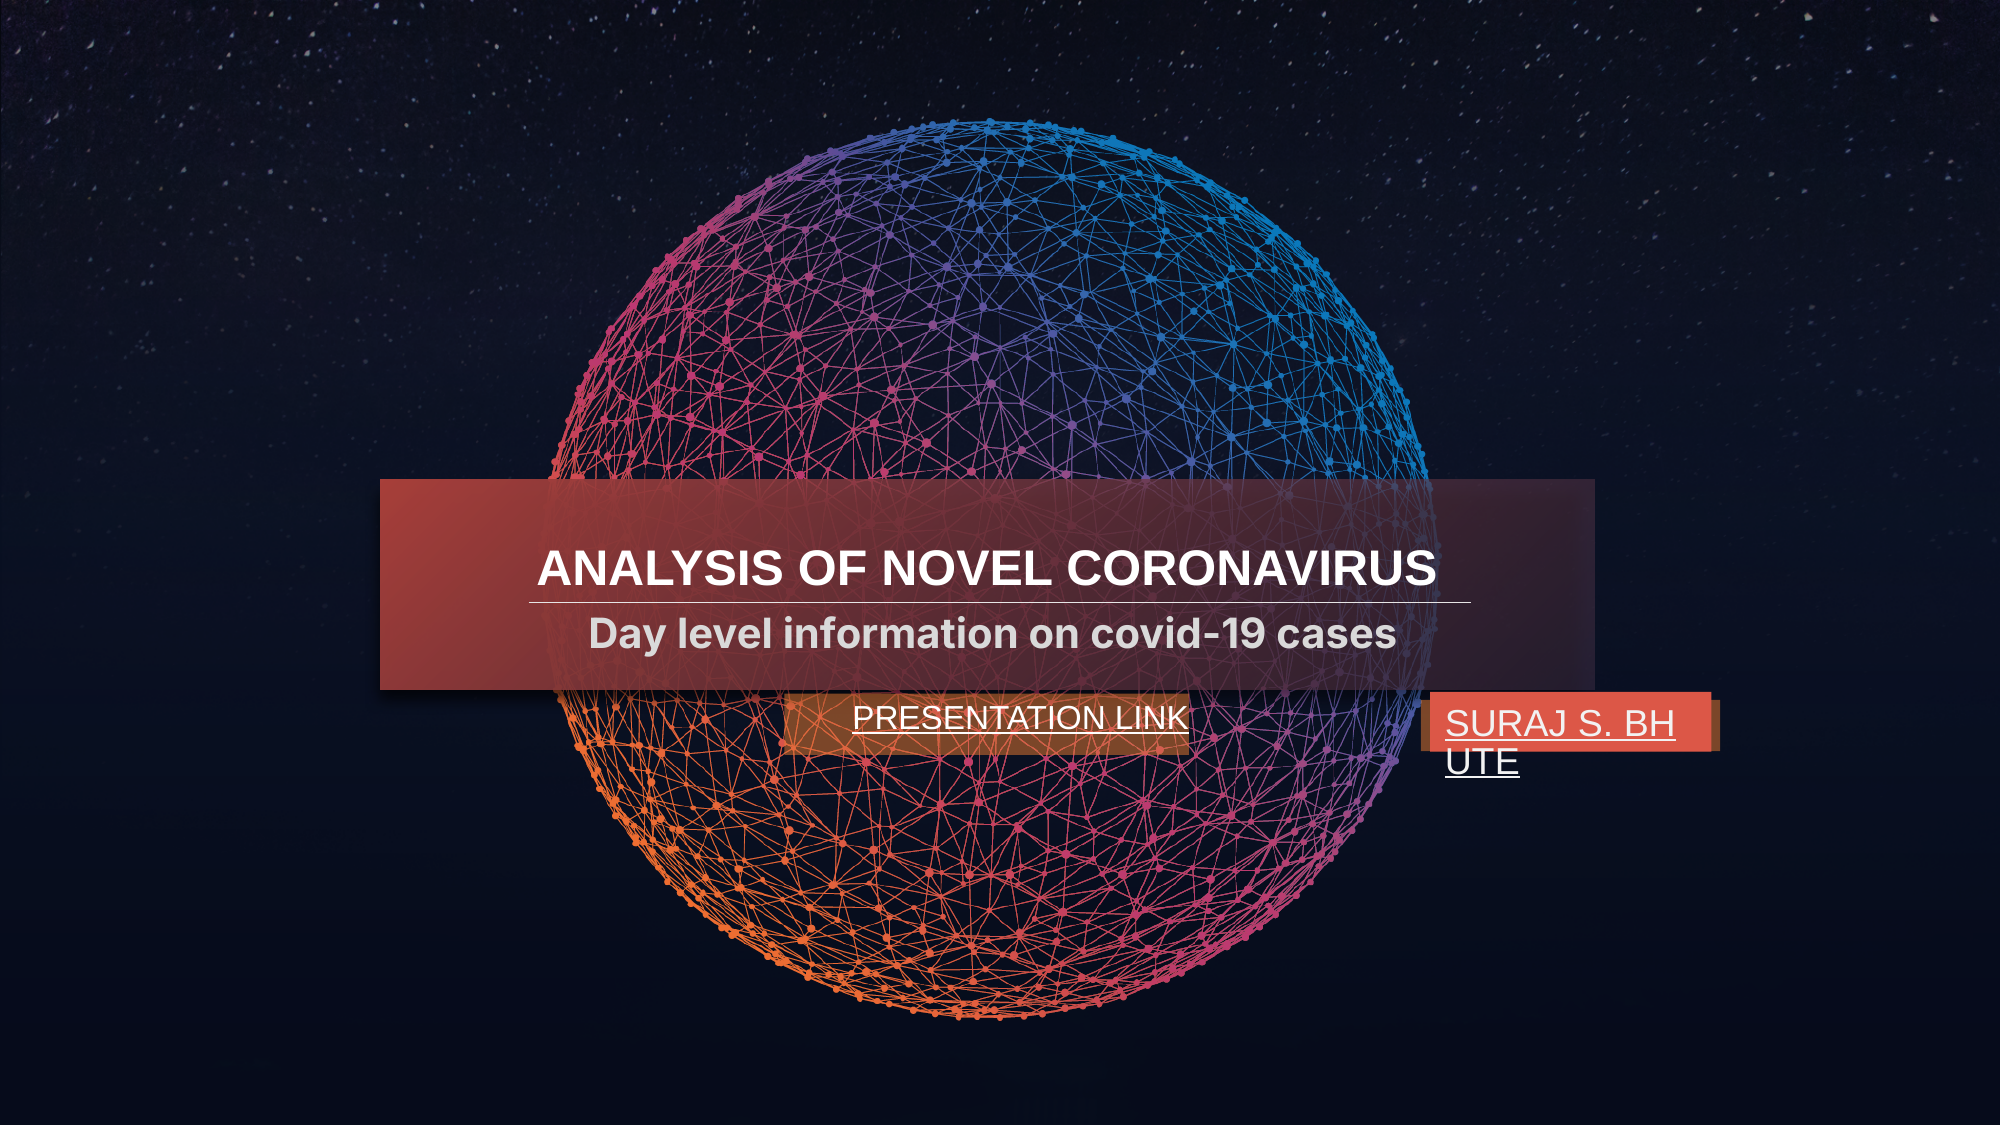

ANALYSIS OF NOVEL CORONAVIRUS
 Day level information on covid-19 cases

PRESENTATION LINK
SURAJ S. BHUTE